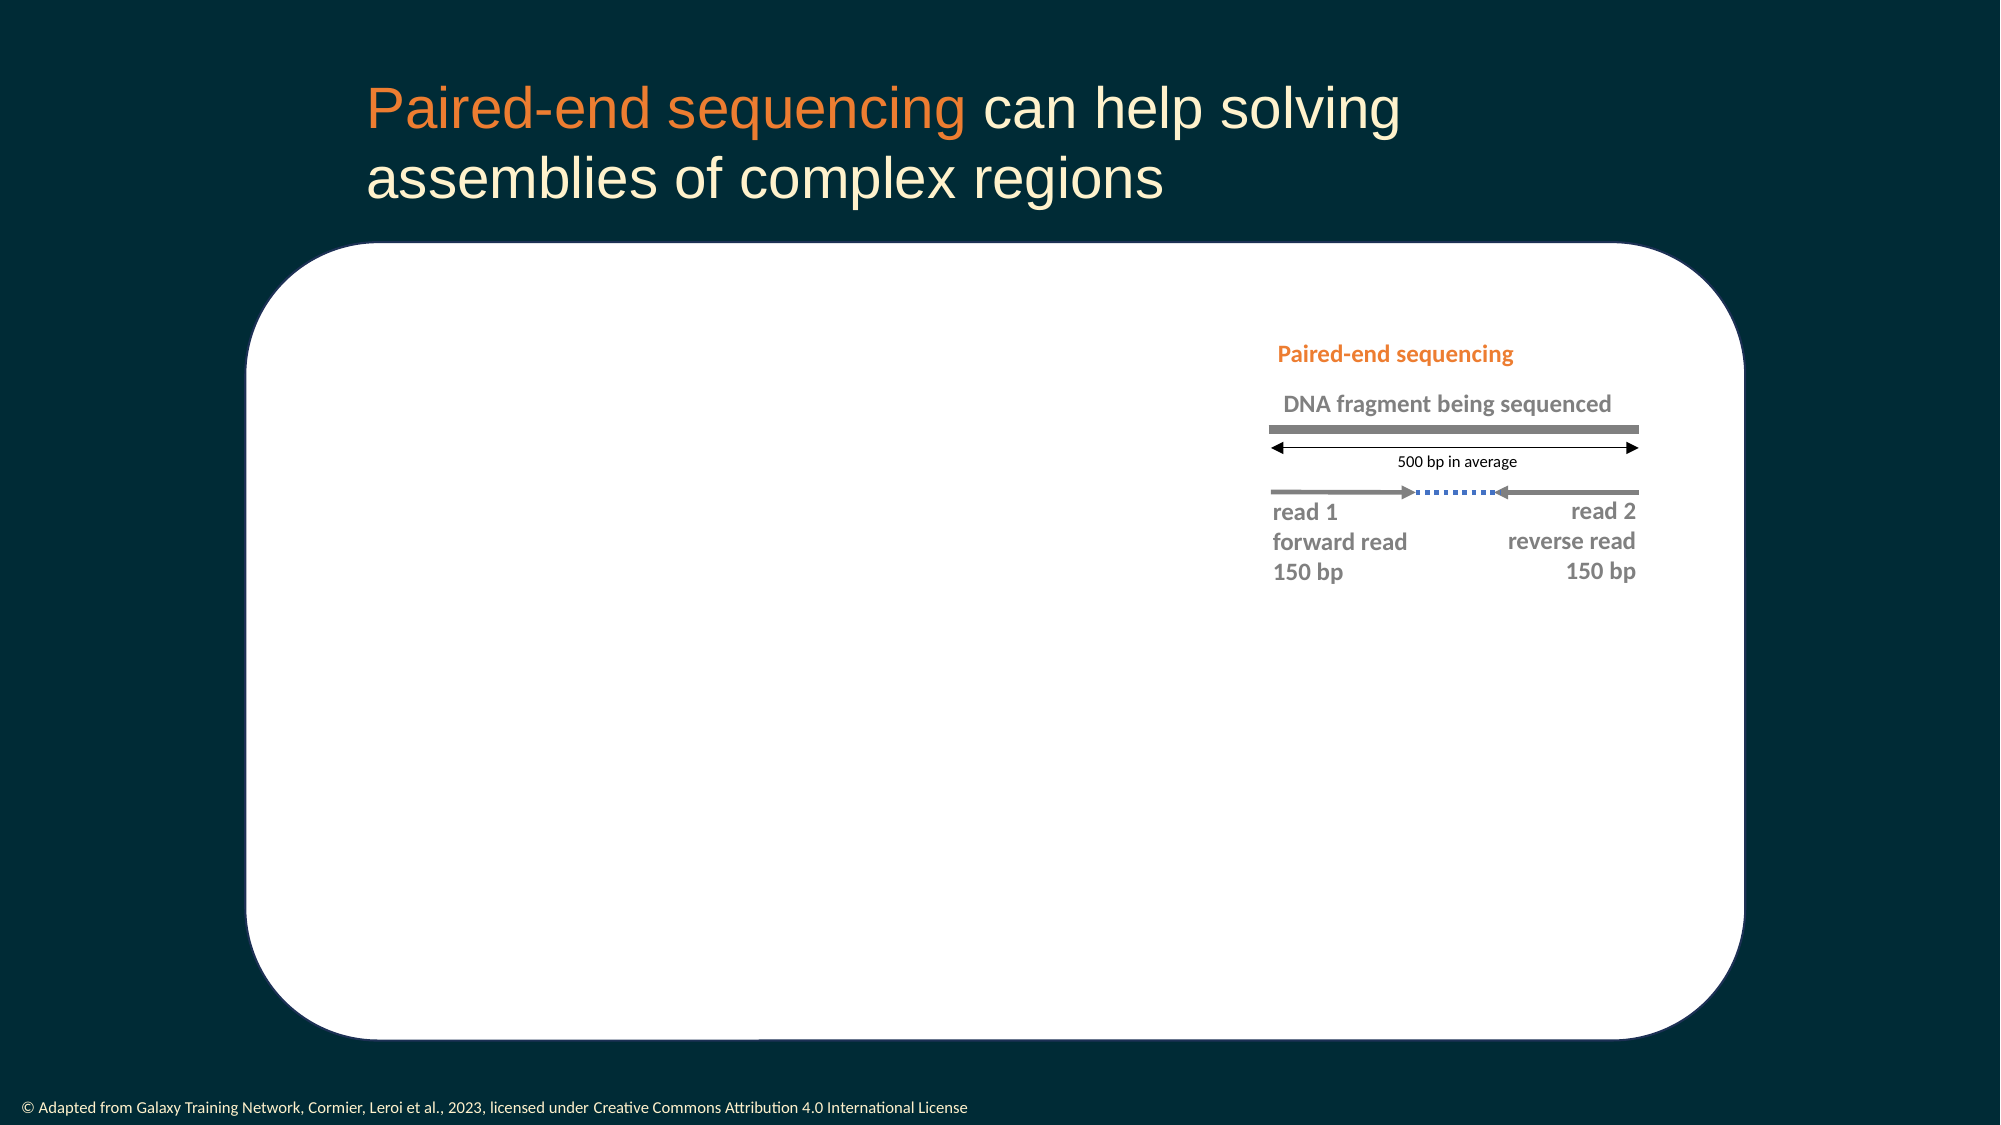

Paired-end sequencing can help solving assemblies of complex regions

Paired-end sequencing
DNA fragment being sequenced
500 bp in average
read 2
reverse read
150 bp
read 1
forward read
150 bp
© Adapted from Galaxy Training Network, Cormier, Leroi et al., 2023, licensed under Creative Commons Attribution 4.0 International License